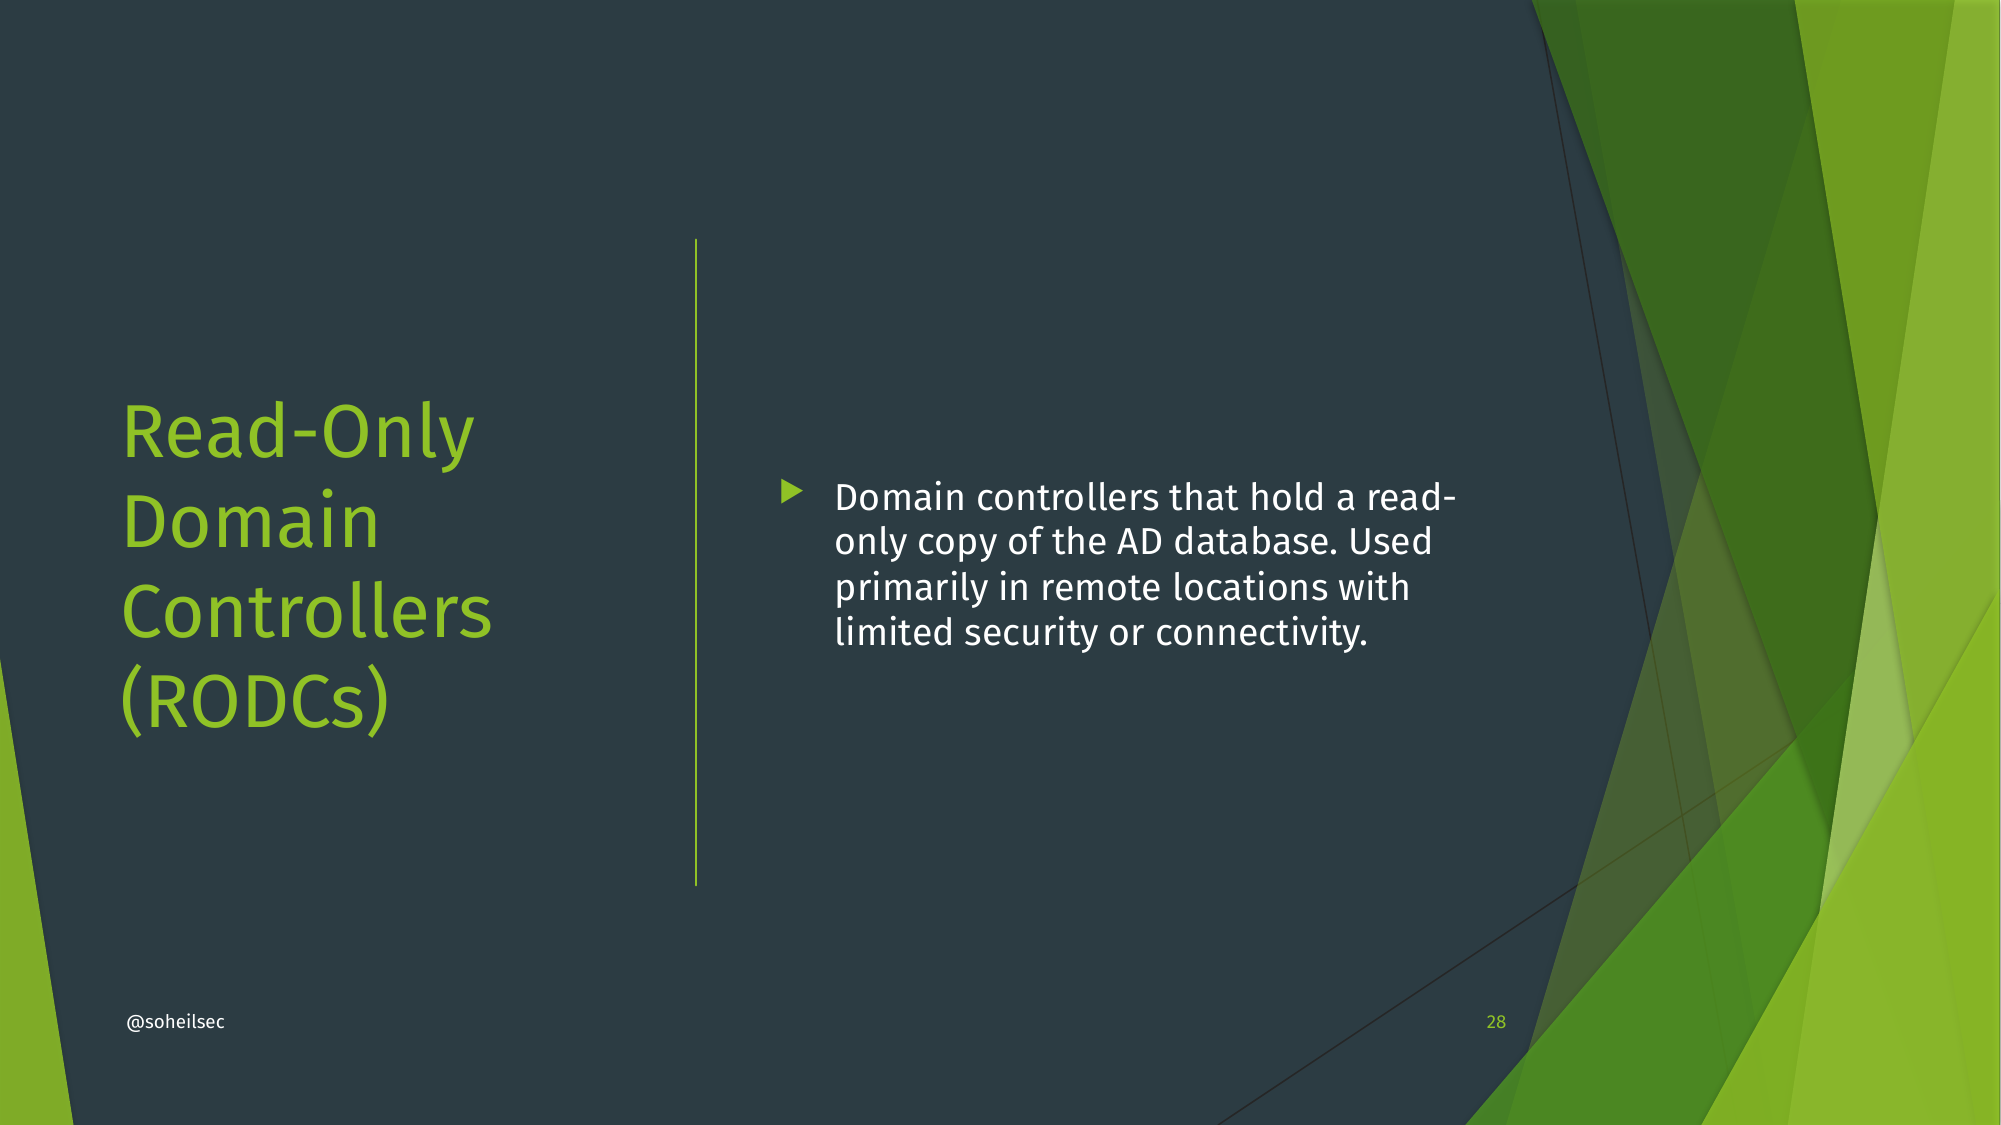

# Read-Only Domain Controllers (RODCs)
Domain controllers that hold a read-only copy of the AD database. Used primarily in remote locations with limited security or connectivity.
@soheilsec
28